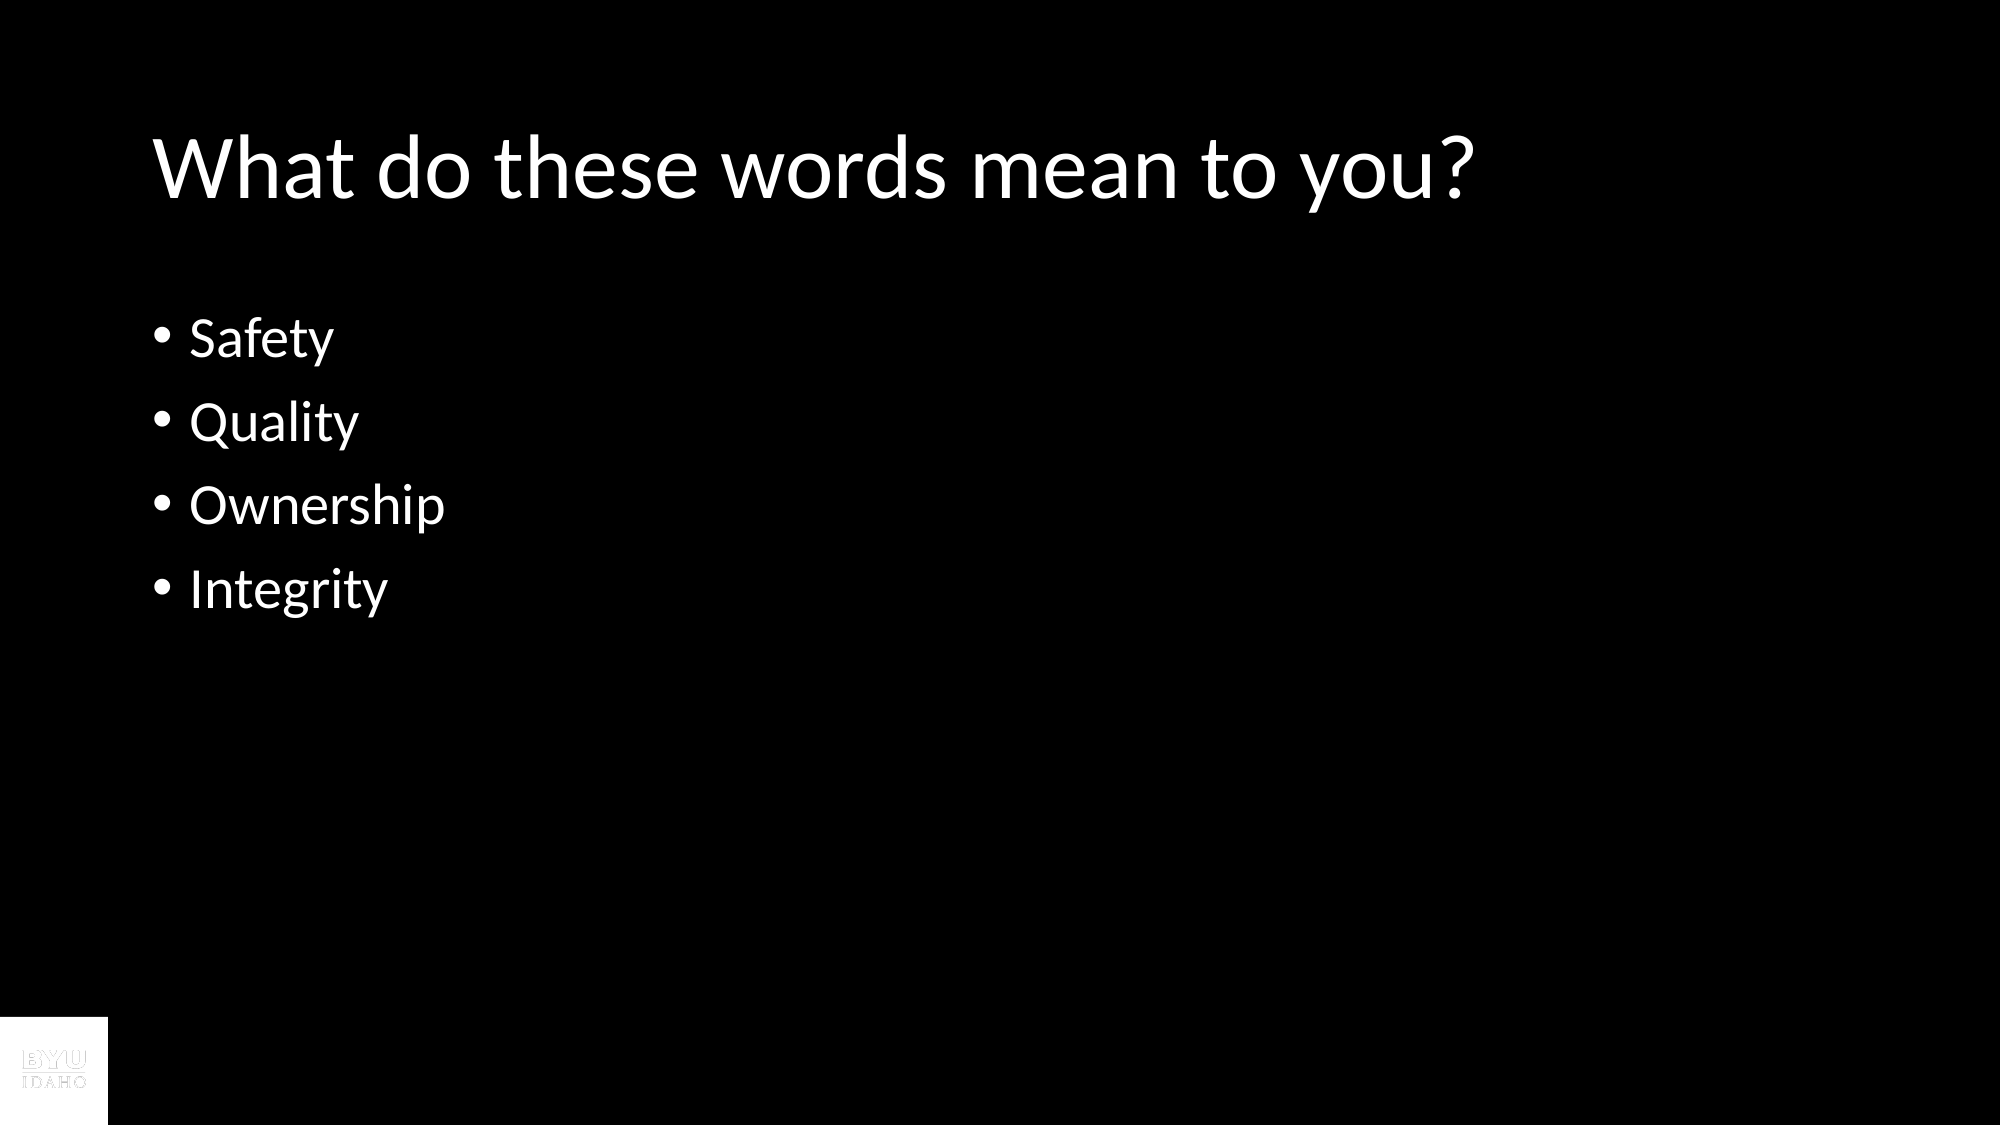

# What do these words mean to you?
Safety
Quality
Ownership
Integrity